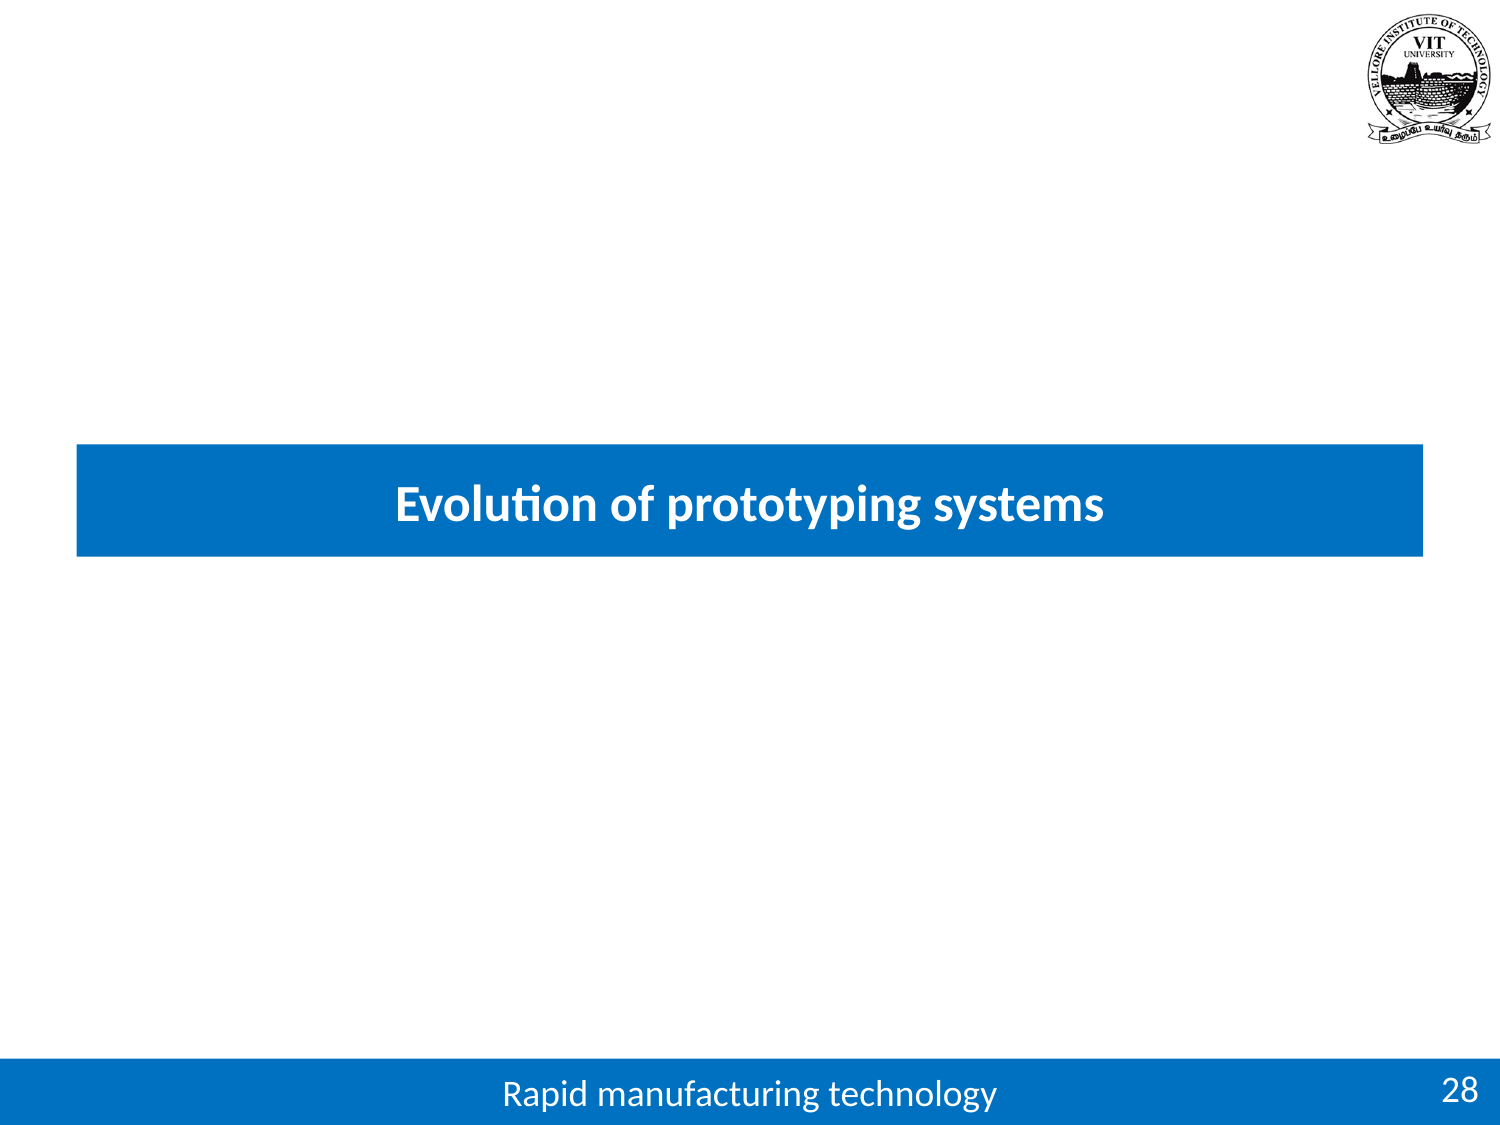

# Evolution of prototyping systems
28
Rapid manufacturing technology